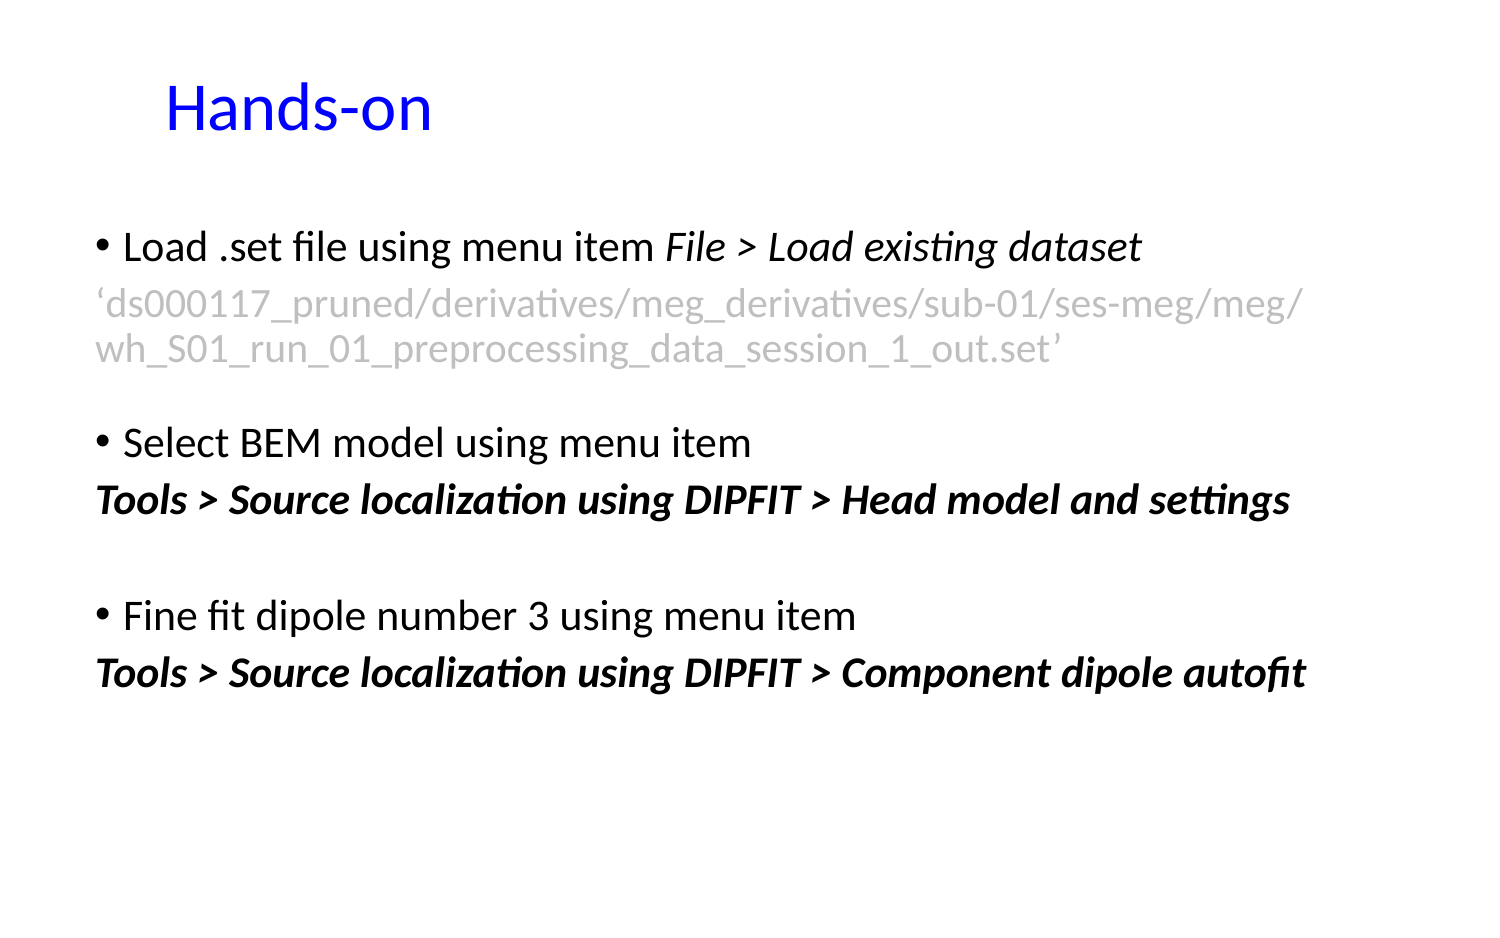

# Hands-on
Load .set file using menu item File > Load existing dataset
‘ds000117_pruned/derivatives/meg_derivatives/sub-01/ses-meg/meg/wh_S01_run_01_preprocessing_data_session_1_out.set’

Select BEM model using menu item
Tools > Source localization using DIPFIT > Head model and settings

Fine fit dipole number 3 using menu item
Tools > Source localization using DIPFIT > Component dipole autofit